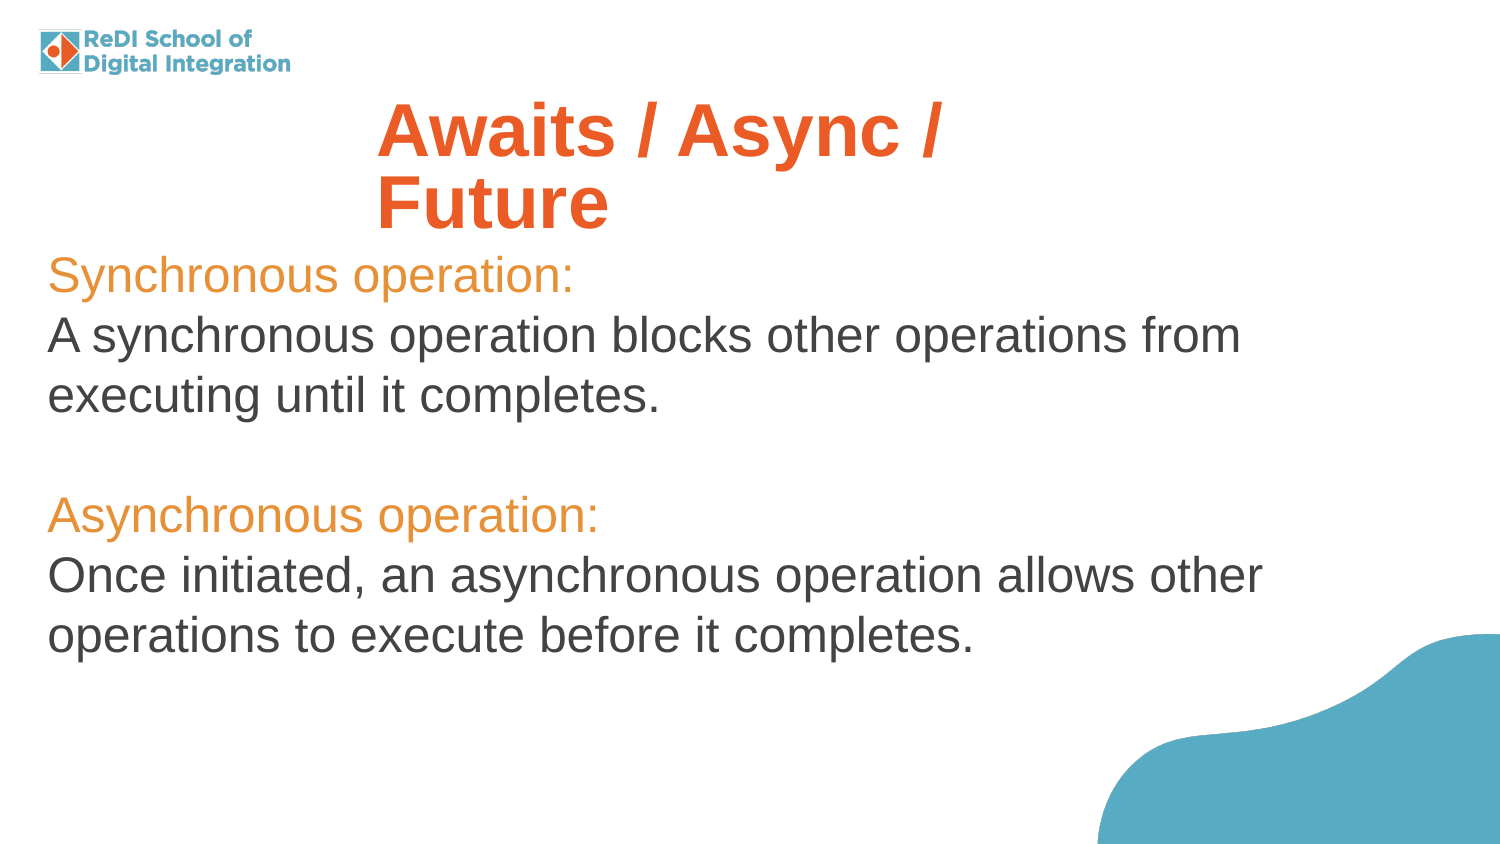

Awaits / Async / Future

Synchronous operation:
A synchronous operation blocks other operations from executing until it completes.

Asynchronous operation:
Once initiated, an asynchronous operation allows other operations to execute before it completes.